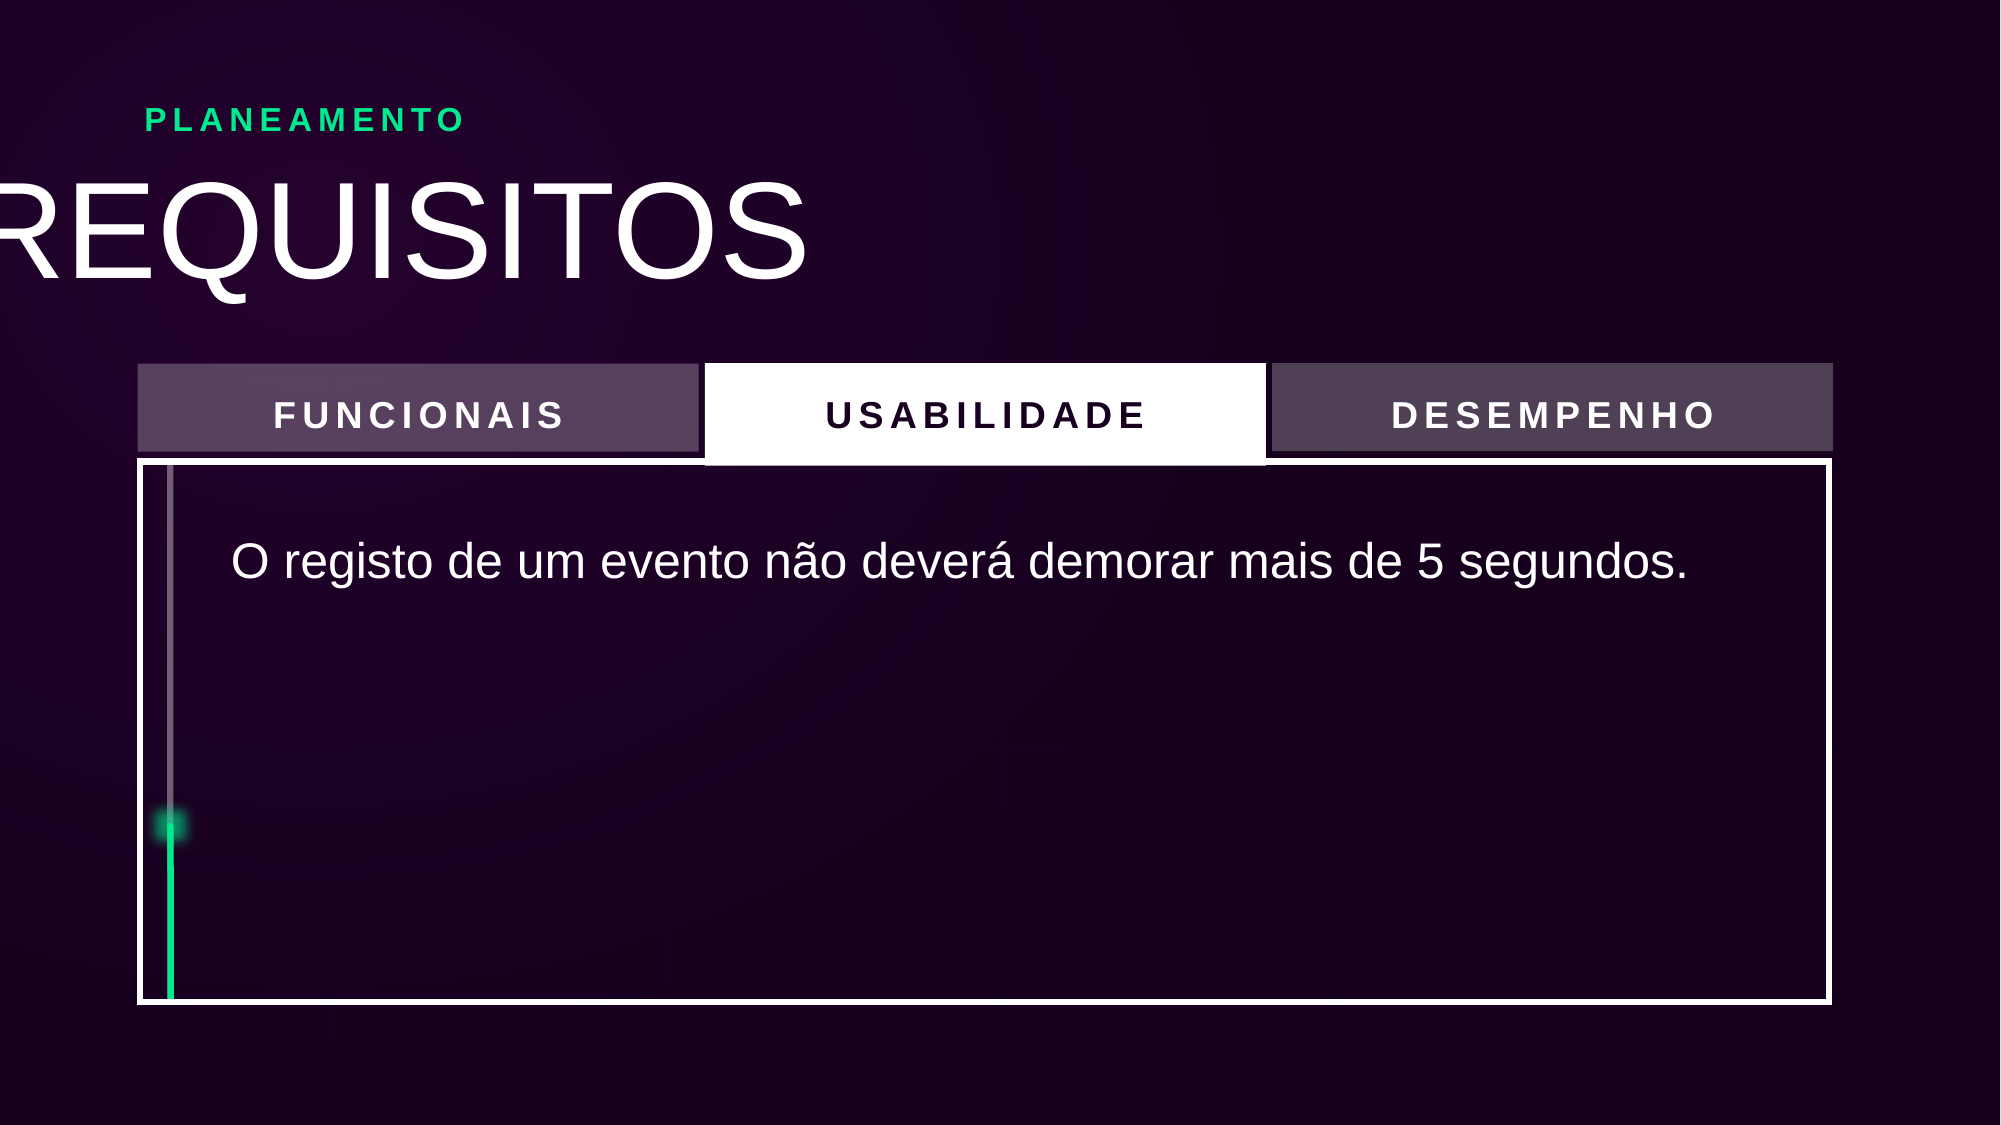

PLANEAMENTO
REQUISITOS

FUNCIONAIS
USABILIDADE
DESEMPENHO

O registo de um evento não deverá demorar mais de 5 segundos.